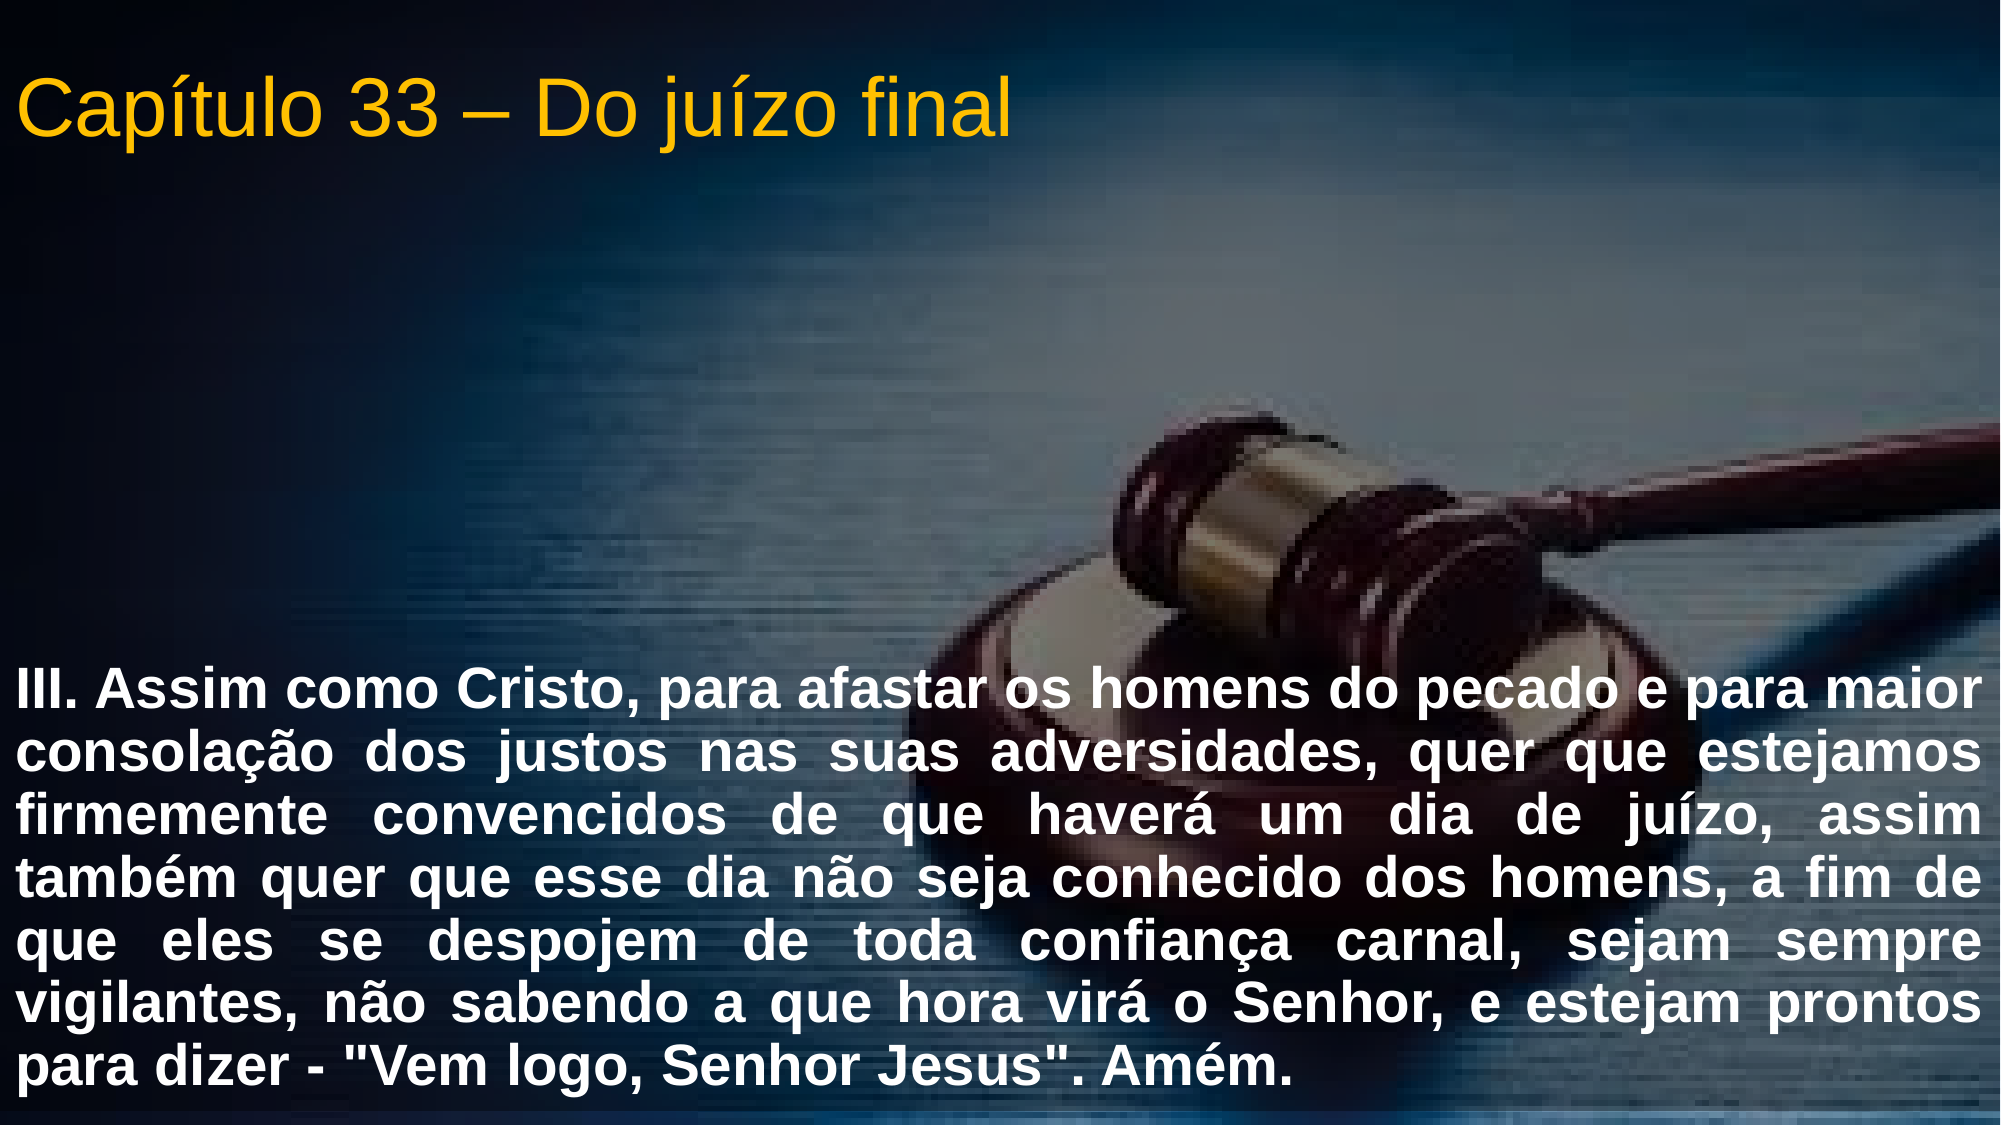

# Capítulo 33 – Do juízo final
III. Assim como Cristo, para afastar os homens do pecado e para maior consolação dos justos nas suas adversidades, quer que estejamos firmemente convencidos de que haverá um dia de juízo, assim também quer que esse dia não seja conhecido dos homens, a fim de que eles se despojem de toda confiança carnal, sejam sempre vigilantes, não sabendo a que hora virá o Senhor, e estejam prontos para dizer - "Vem logo, Senhor Jesus". Amém.